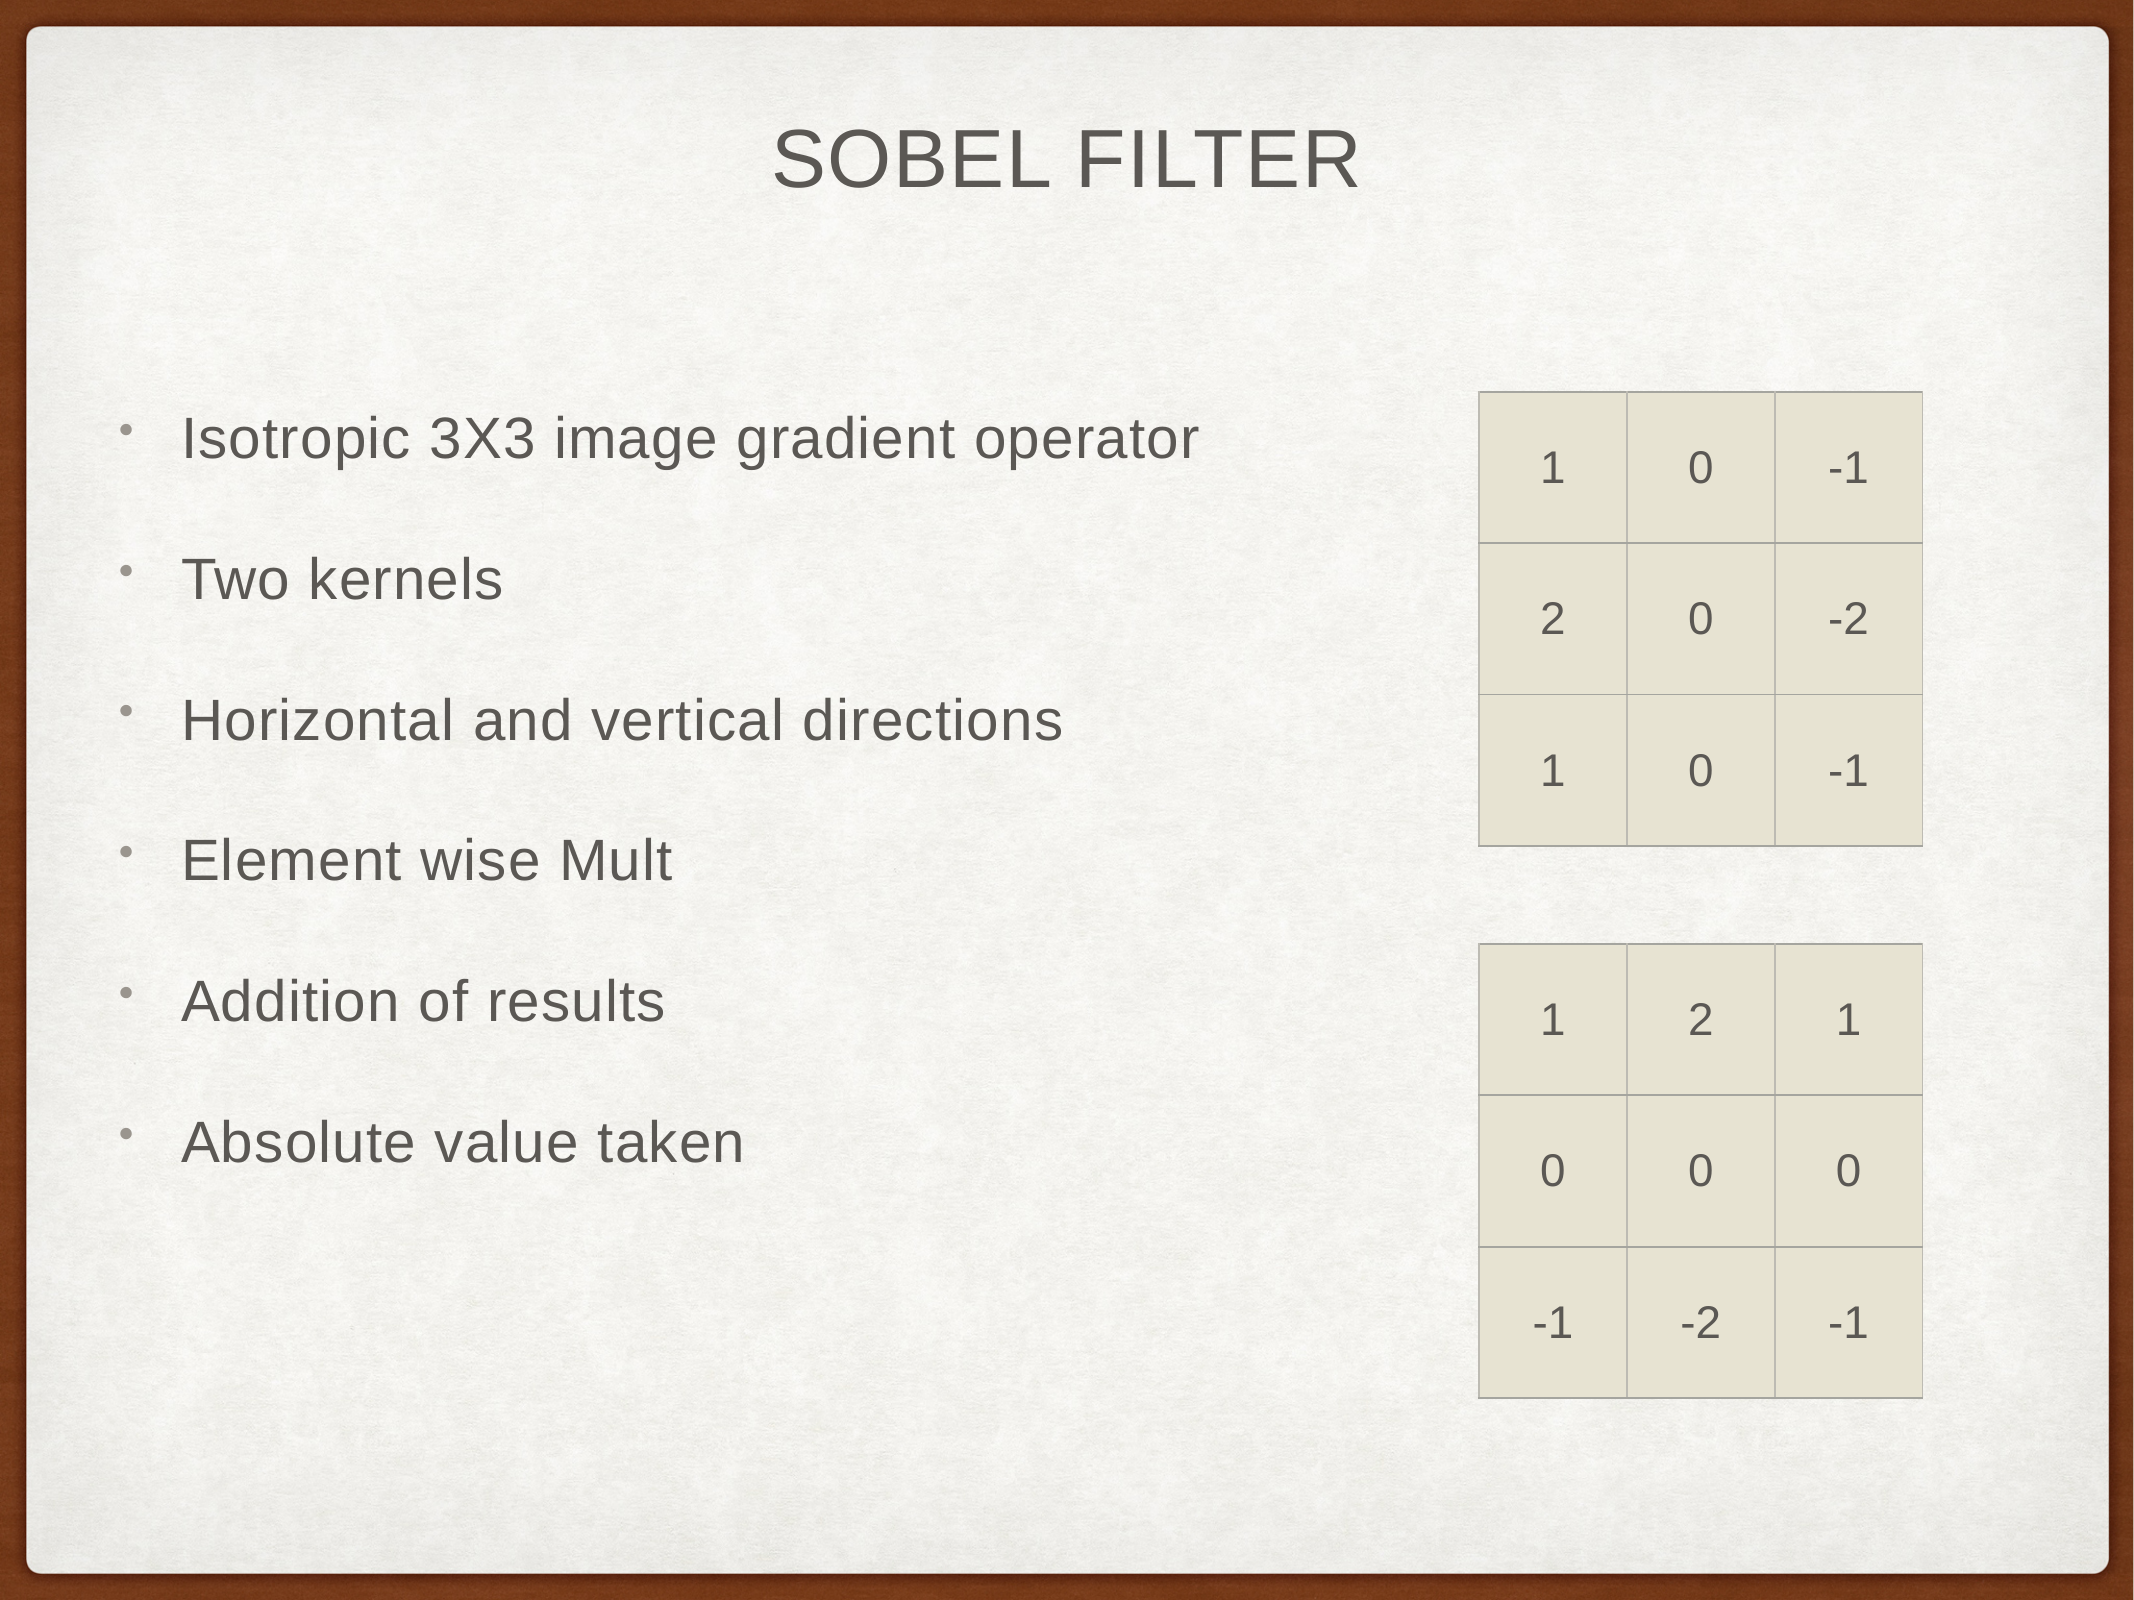

# Sobel Filter
Isotropic 3X3 image gradient operator
Two kernels
Horizontal and vertical directions
Element wise Mult
Addition of results
Absolute value taken
| 1 | 0 | -1 |
| --- | --- | --- |
| 2 | 0 | -2 |
| 1 | 0 | -1 |
| 1 | 2 | 1 |
| --- | --- | --- |
| 0 | 0 | 0 |
| -1 | -2 | -1 |